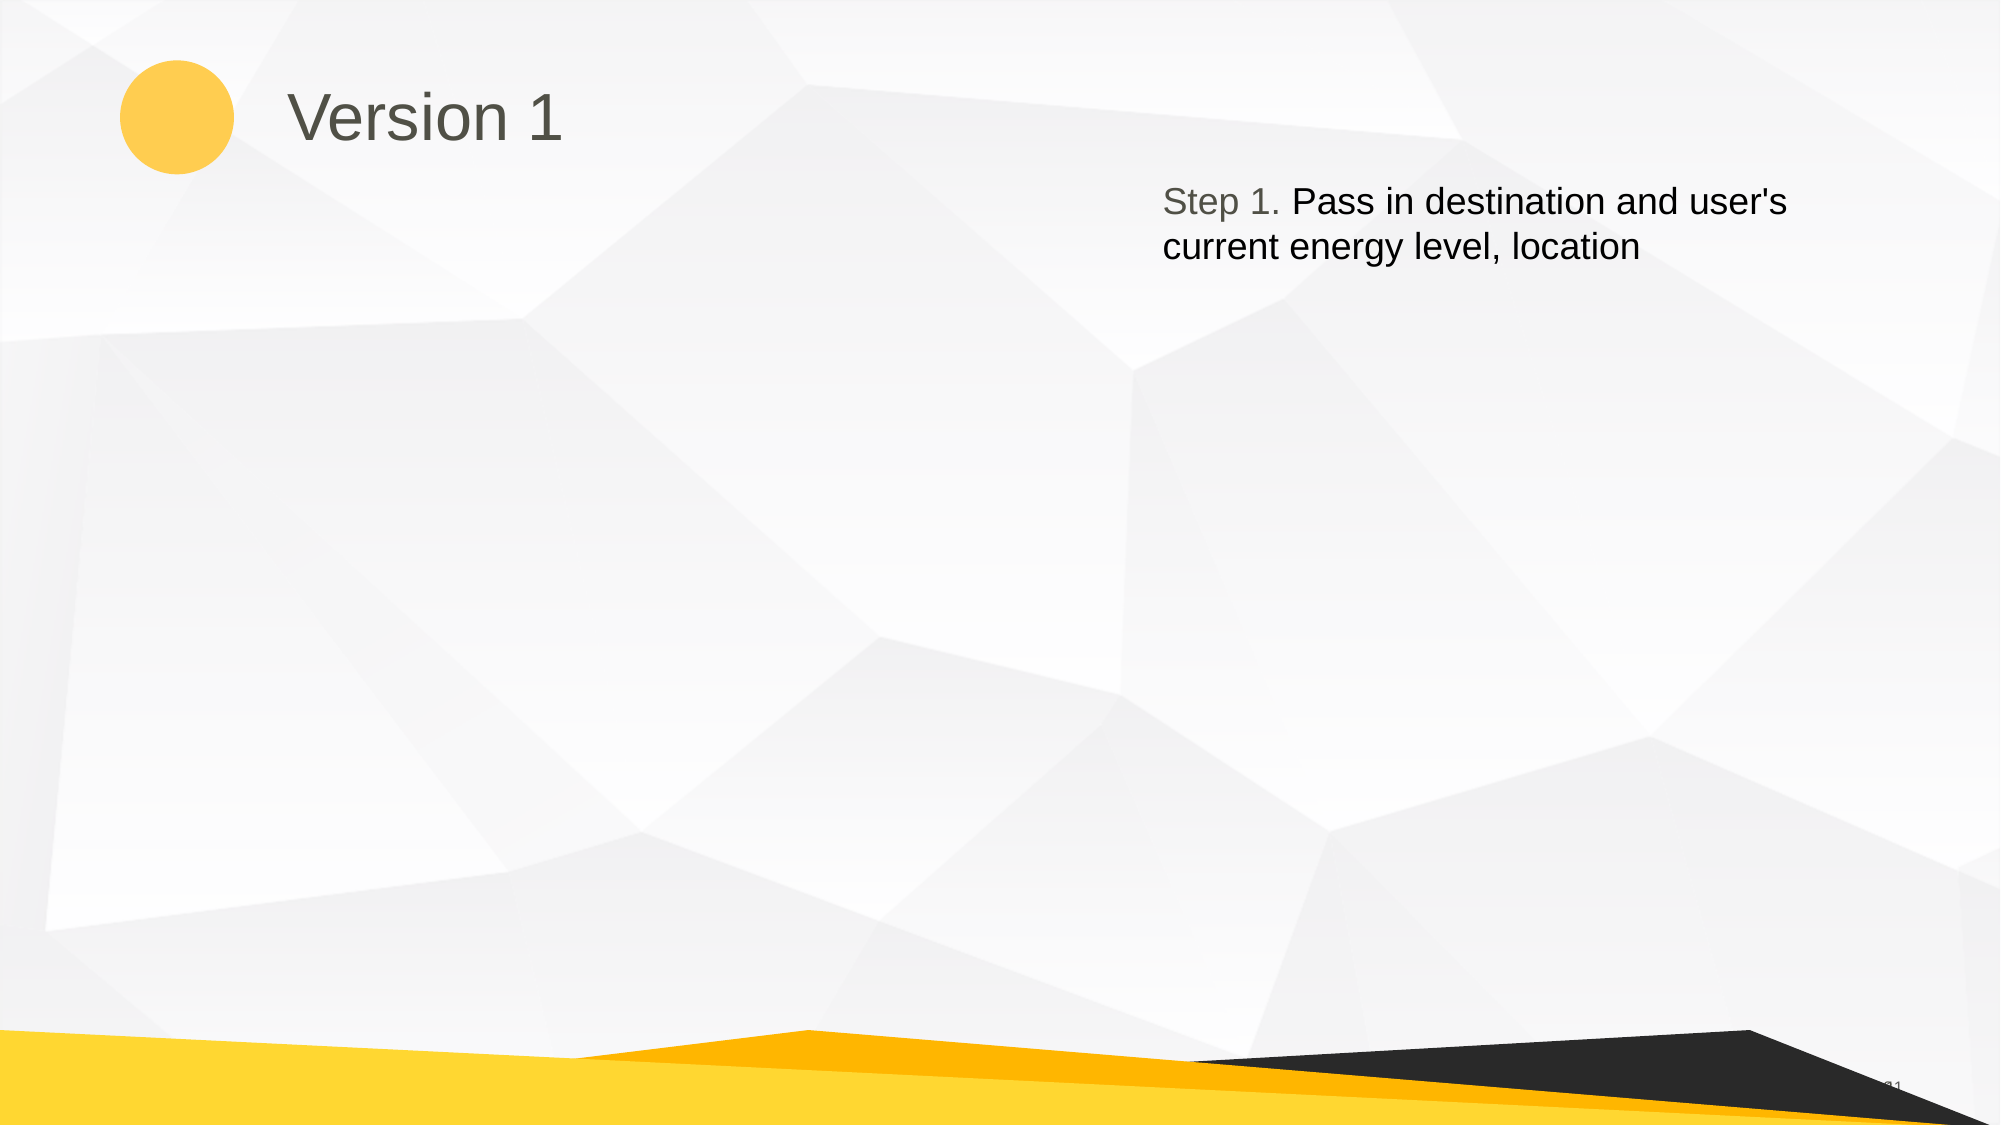

Version 1
Step 1. Pass in destination and user's current energy level, location